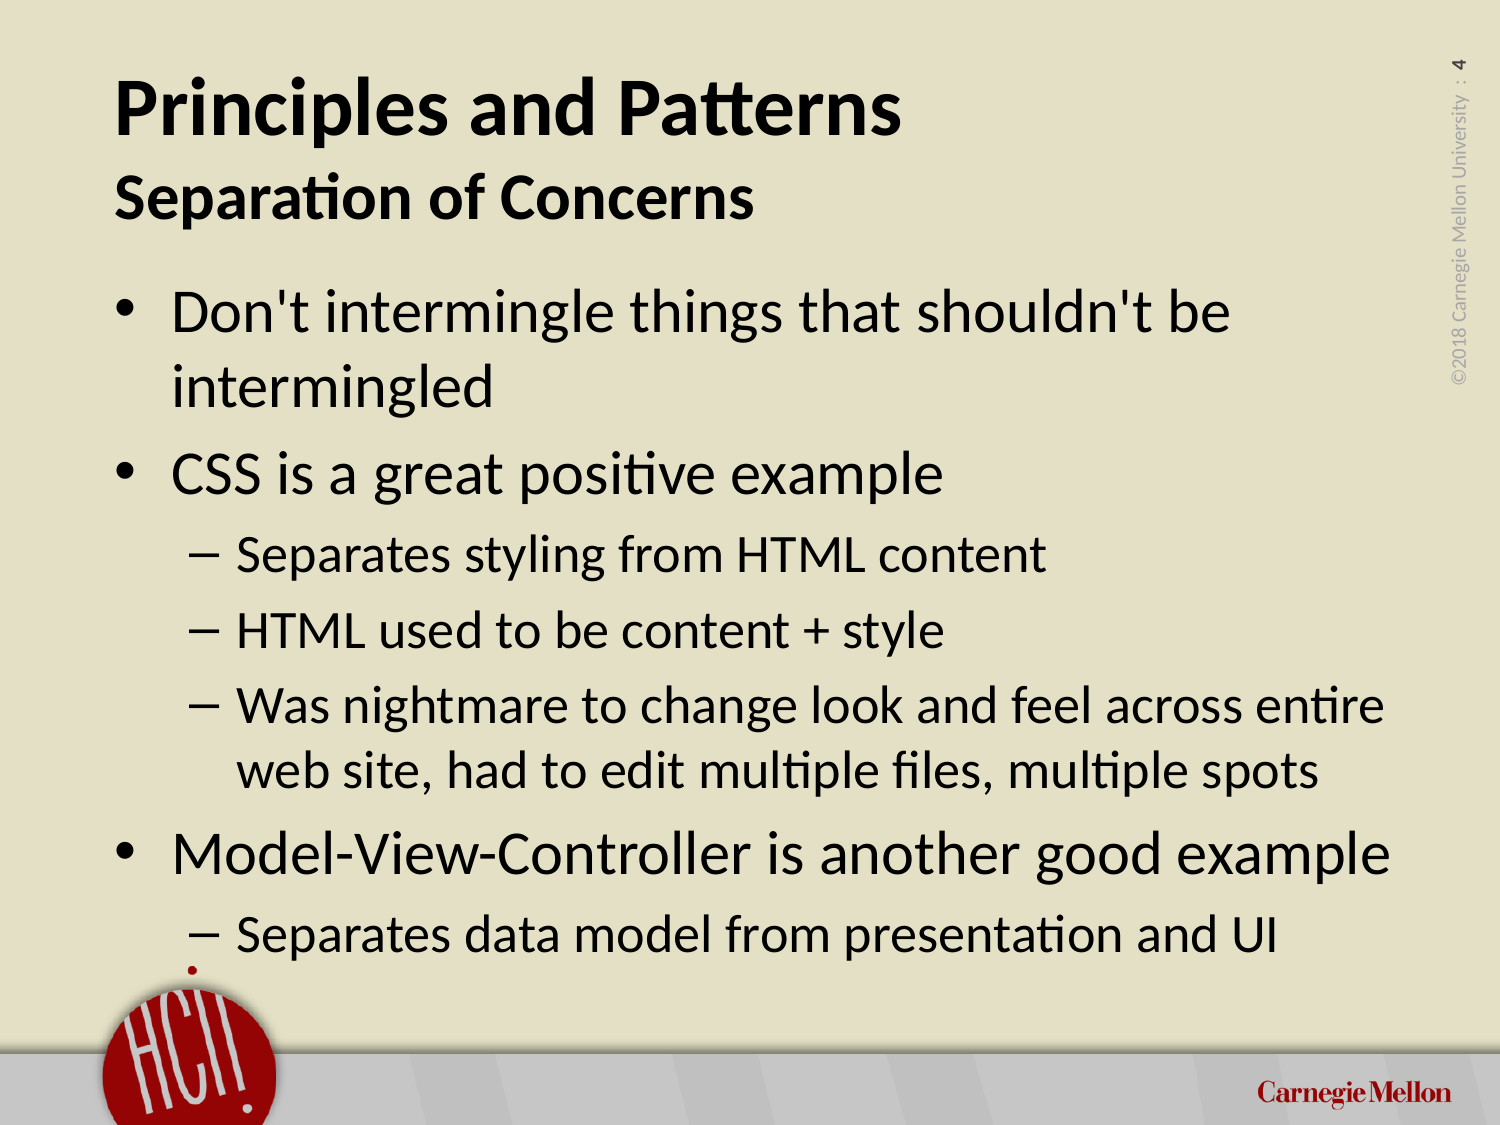

# Principles and Patterns Separation of Concerns
Don't intermingle things that shouldn't be intermingled
CSS is a great positive example
Separates styling from HTML content
HTML used to be content + style
Was nightmare to change look and feel across entire web site, had to edit multiple files, multiple spots
Model-View-Controller is another good example
Separates data model from presentation and UI